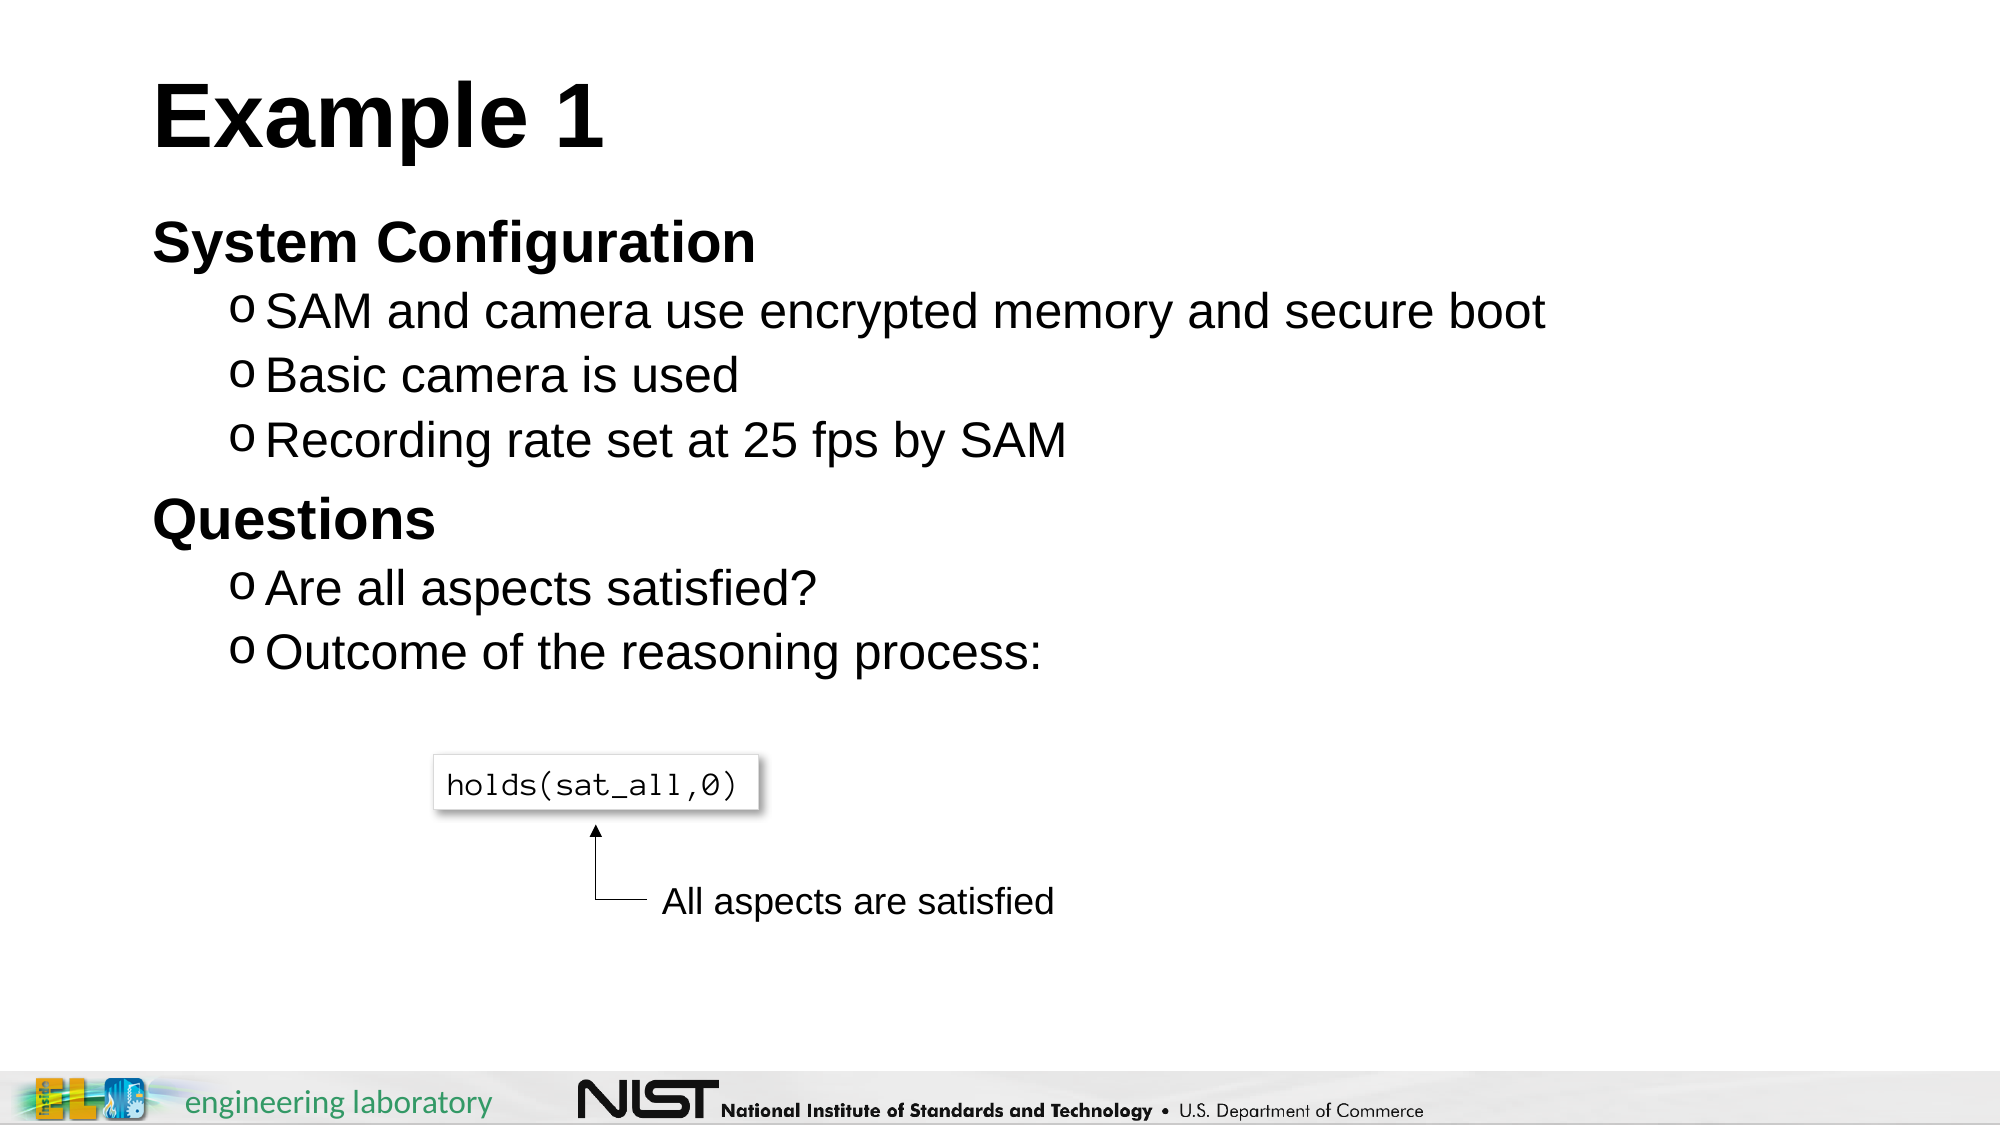

# Example 1
System Configuration
SAM and camera use encrypted memory and secure boot
Basic camera is used
Recording rate set at 25 fps by SAM
Questions
Are all aspects satisfied?
Outcome of the reasoning process:

holds(sat_all,0)
All aspects are satisfied